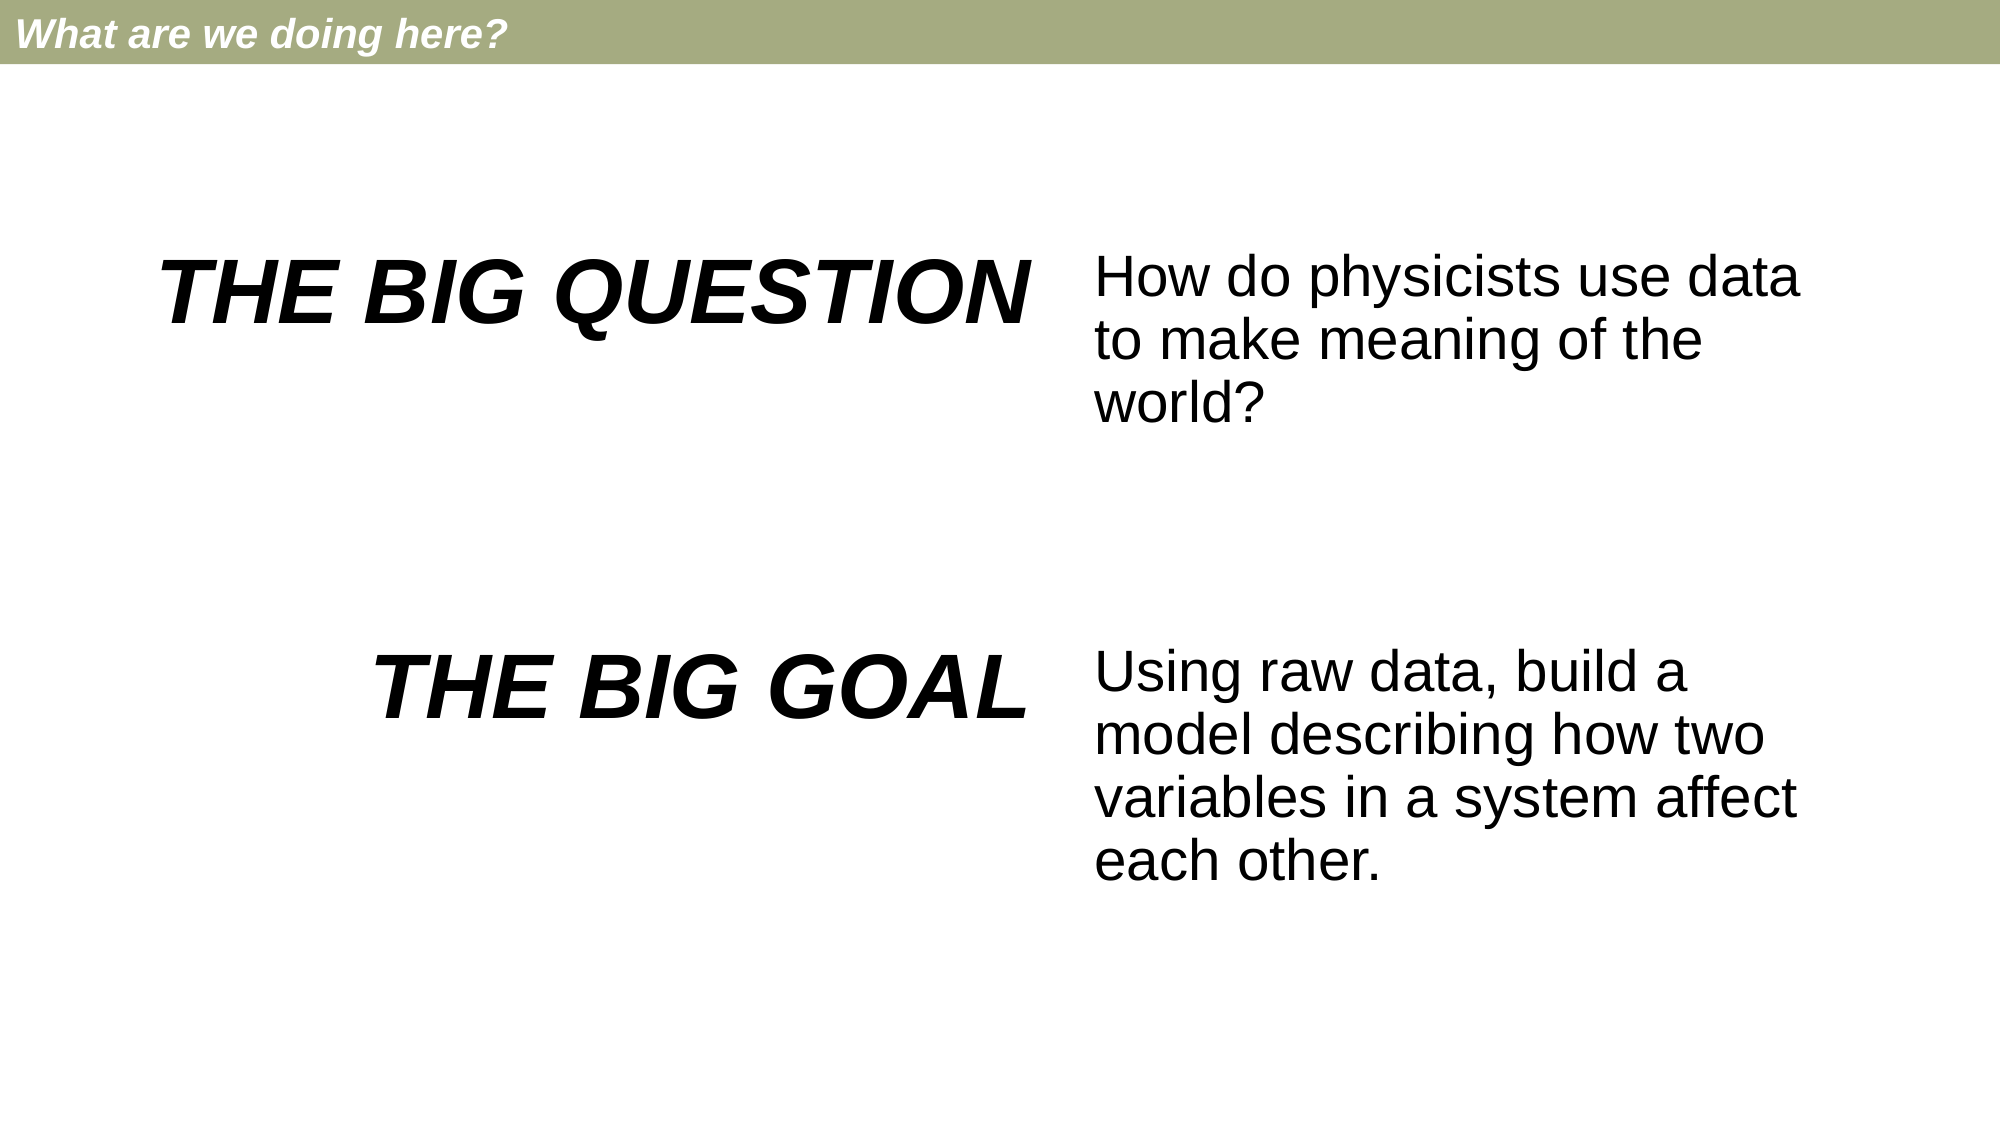

What are we doing here?
# THE BIG QUESTION THE BIG GOAL
How do physicists use data to make meaning of the world?

Using raw data, build a model describing how two variables in a system affect each other.